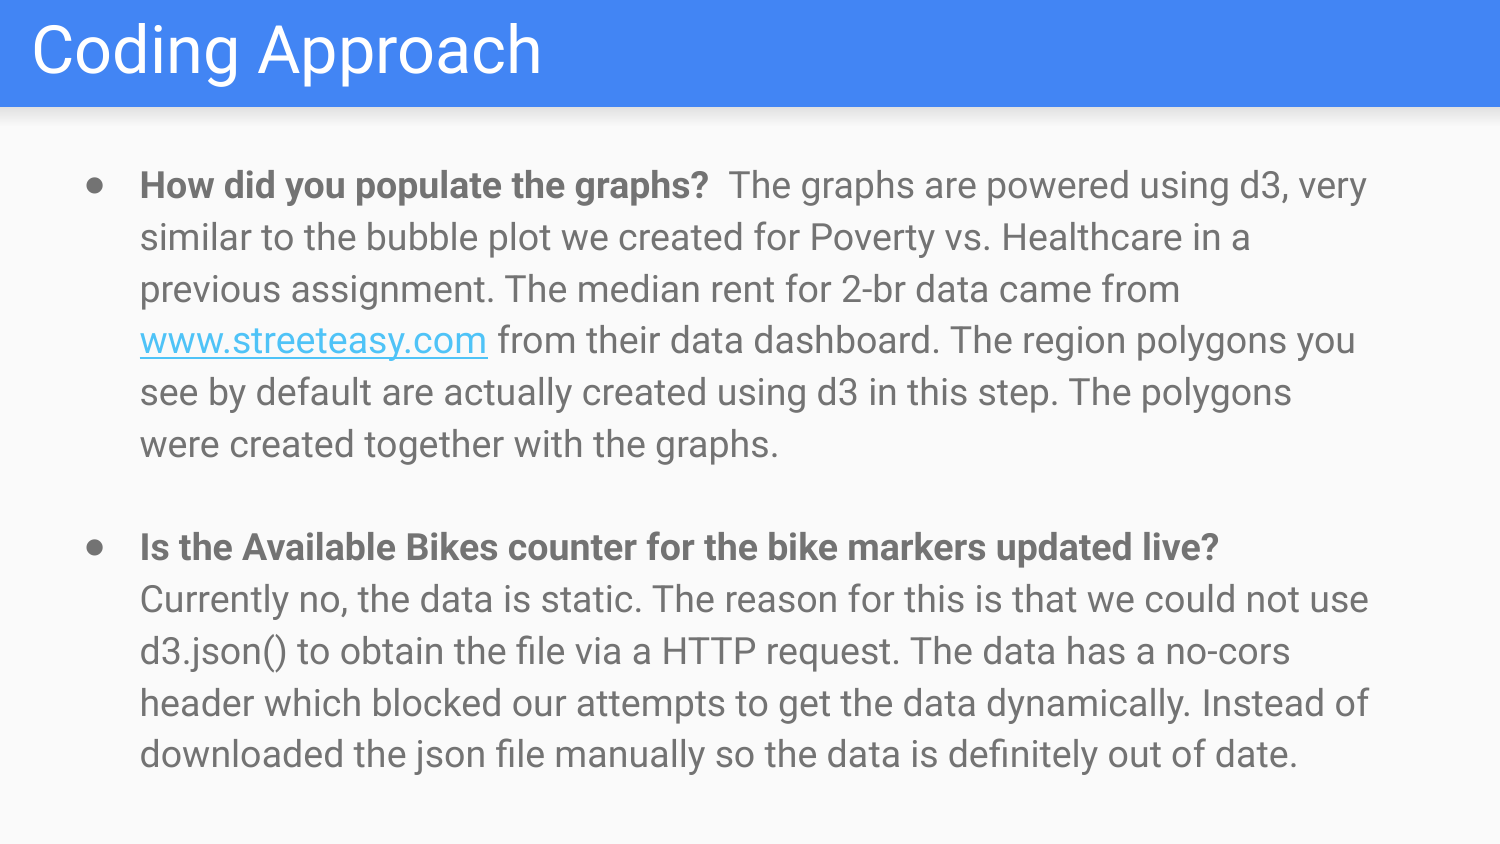

# Coding Approach
How did you populate the graphs?  The graphs are powered using d3, very similar to the bubble plot we created for Poverty vs. Healthcare in a previous assignment. The median rent for 2-br data came from www.streeteasy.com from their data dashboard. The region polygons you see by default are actually created using d3 in this step. The polygons were created together with the graphs.

Is the Available Bikes counter for the bike markers updated live?  Currently no, the data is static. The reason for this is that we could not use d3.json() to obtain the file via a HTTP request. The data has a no-cors header which blocked our attempts to get the data dynamically. Instead of downloaded the json file manually so the data is definitely out of date.